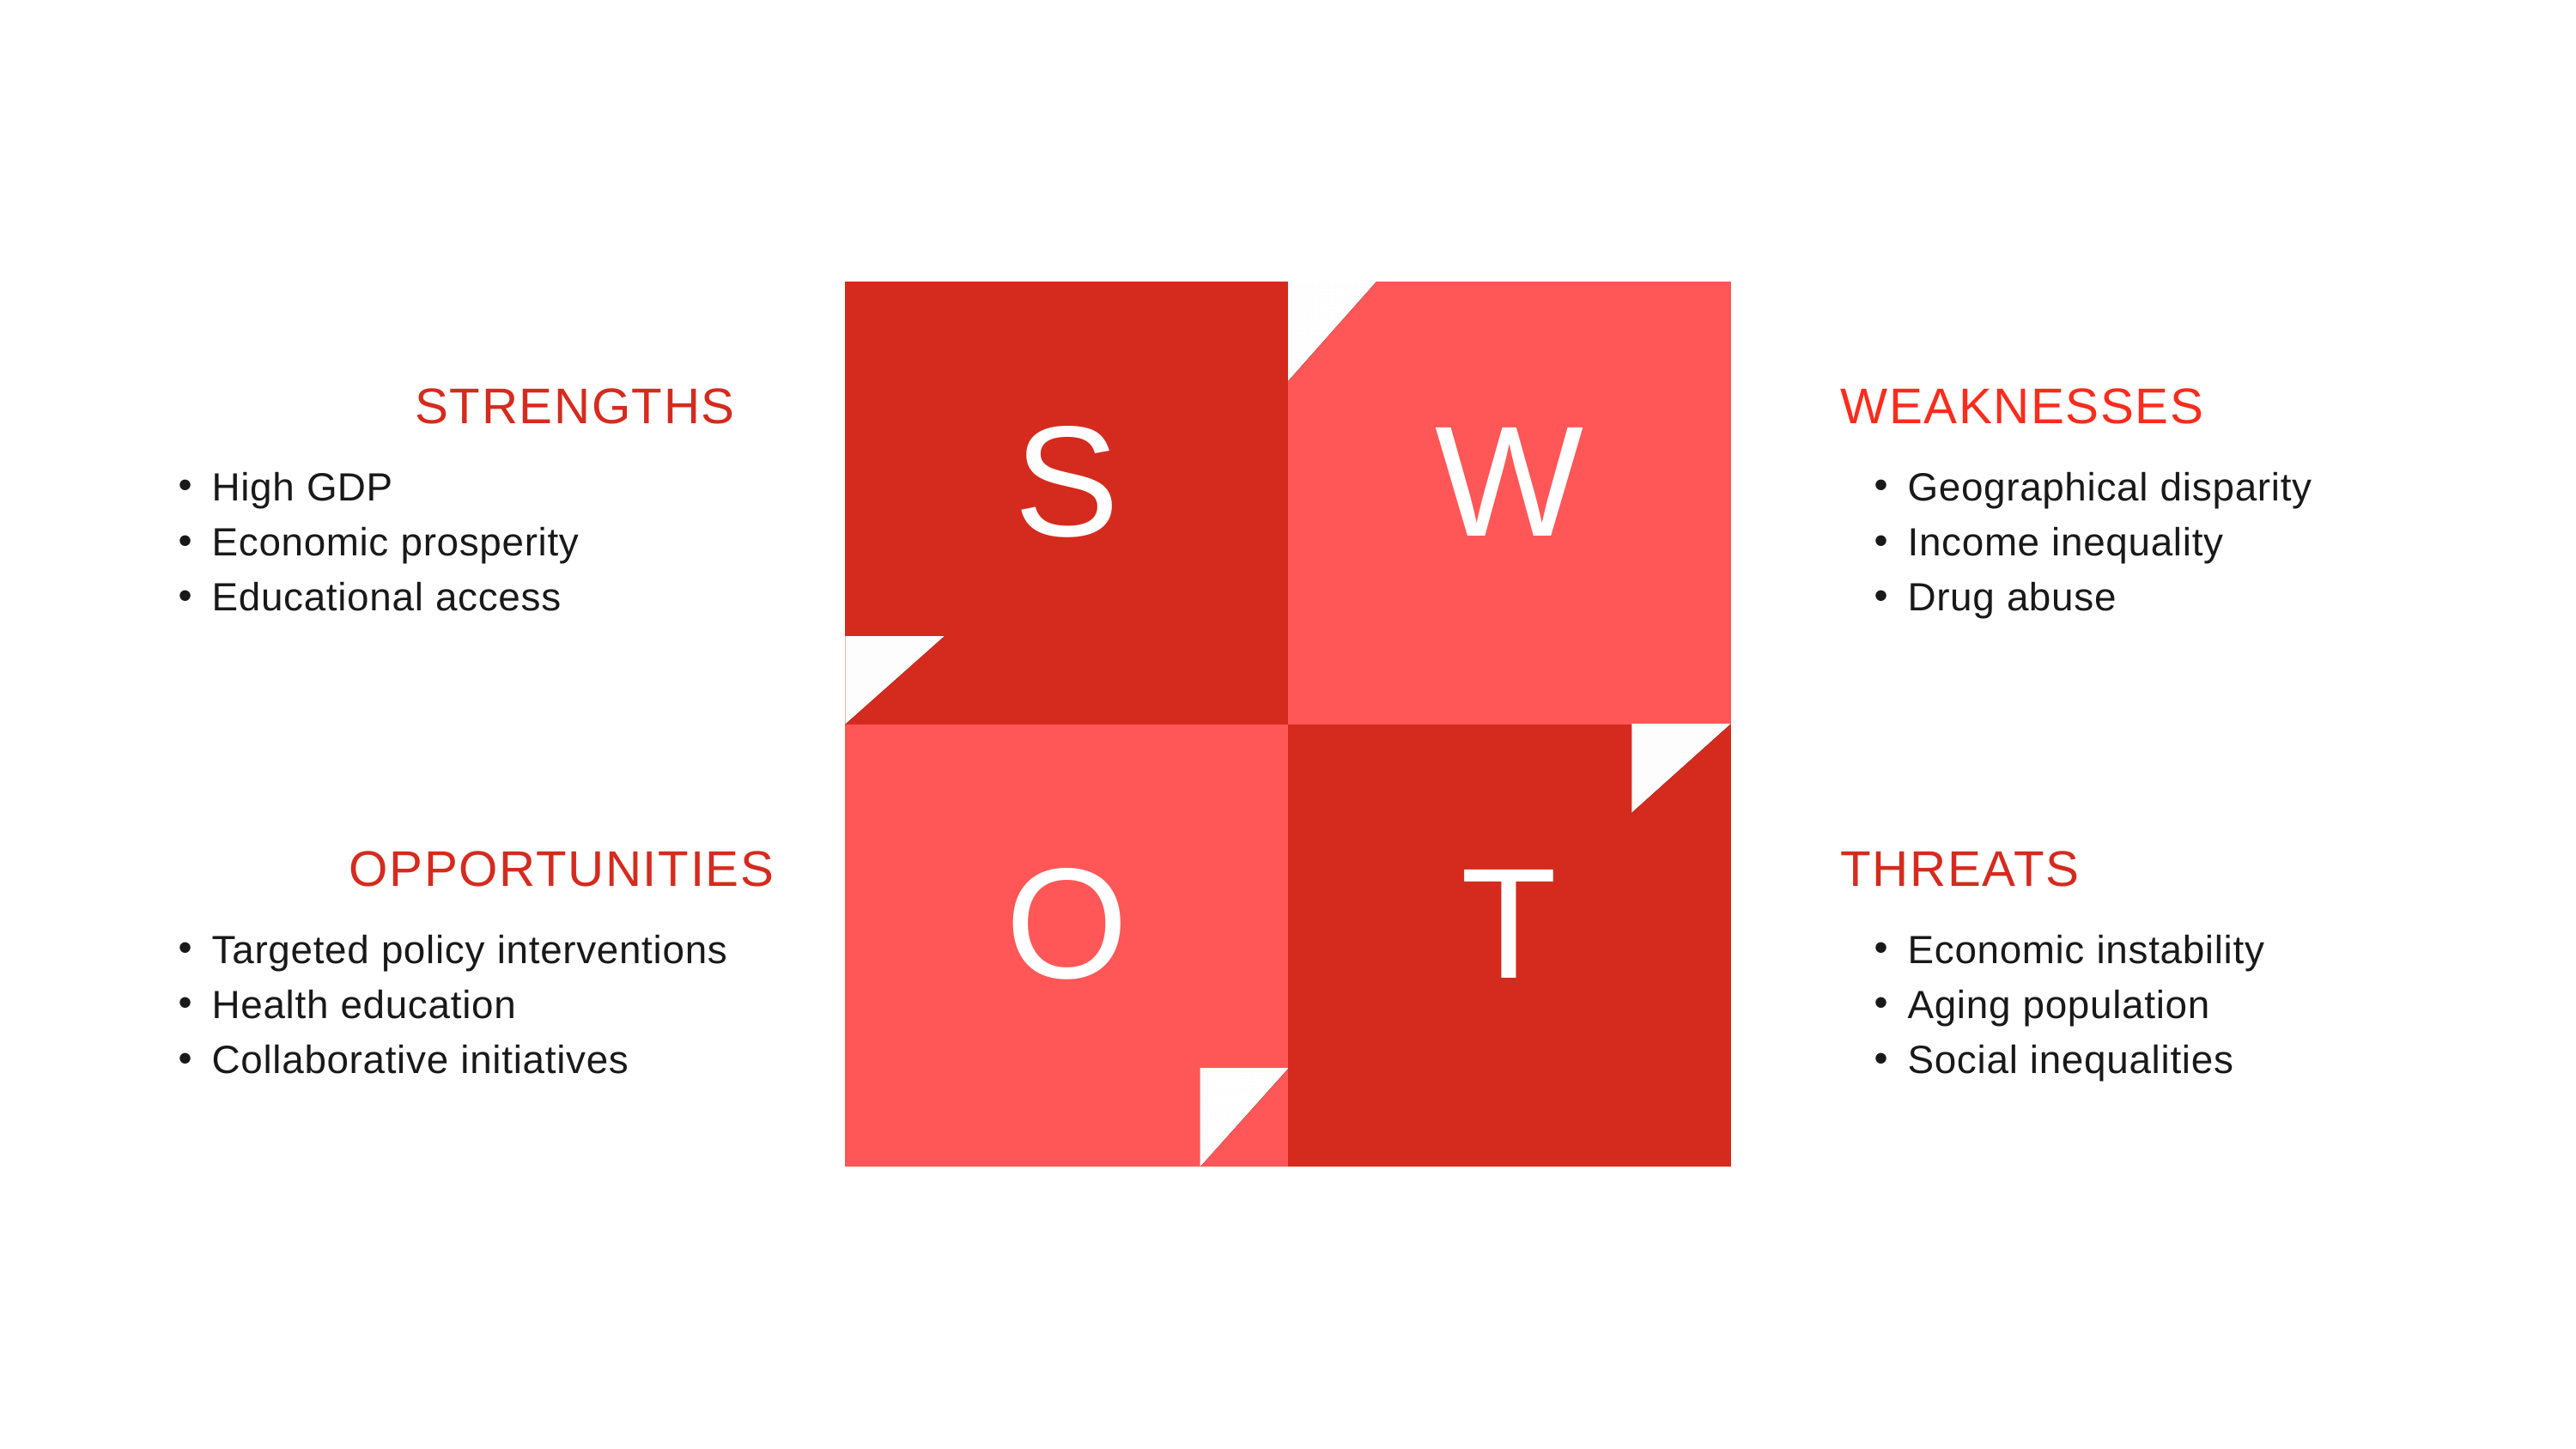

S

W

STRENGTHS
High GDP
Economic prosperity
Educational access
WEAKNESSES
Geographical disparity
Income inequality
Drug abuse

O

T
OPPORTUNITIES
Targeted policy interventions
Health education
Collaborative initiatives
THREATS
Economic instability
Aging population
Social inequalities